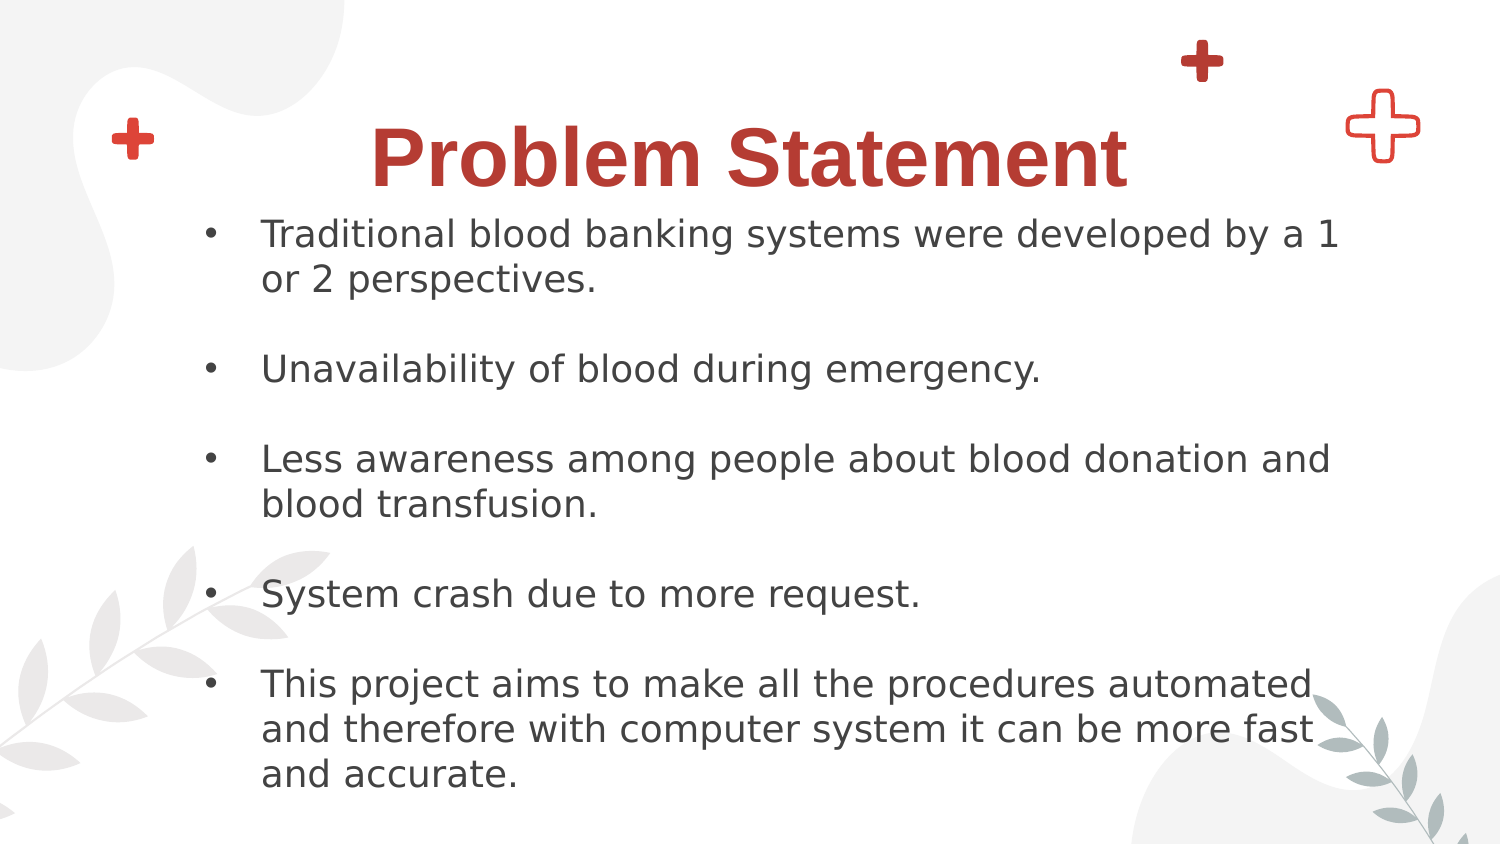

Problem Statement

Traditional blood banking systems were developed by a 1 or 2 perspectives.

Unavailability of blood during emergency.

Less awareness among people about blood donation and blood transfusion.

System crash due to more request.

This project aims to make all the procedures automated and therefore with computer system it can be more fast and accurate.